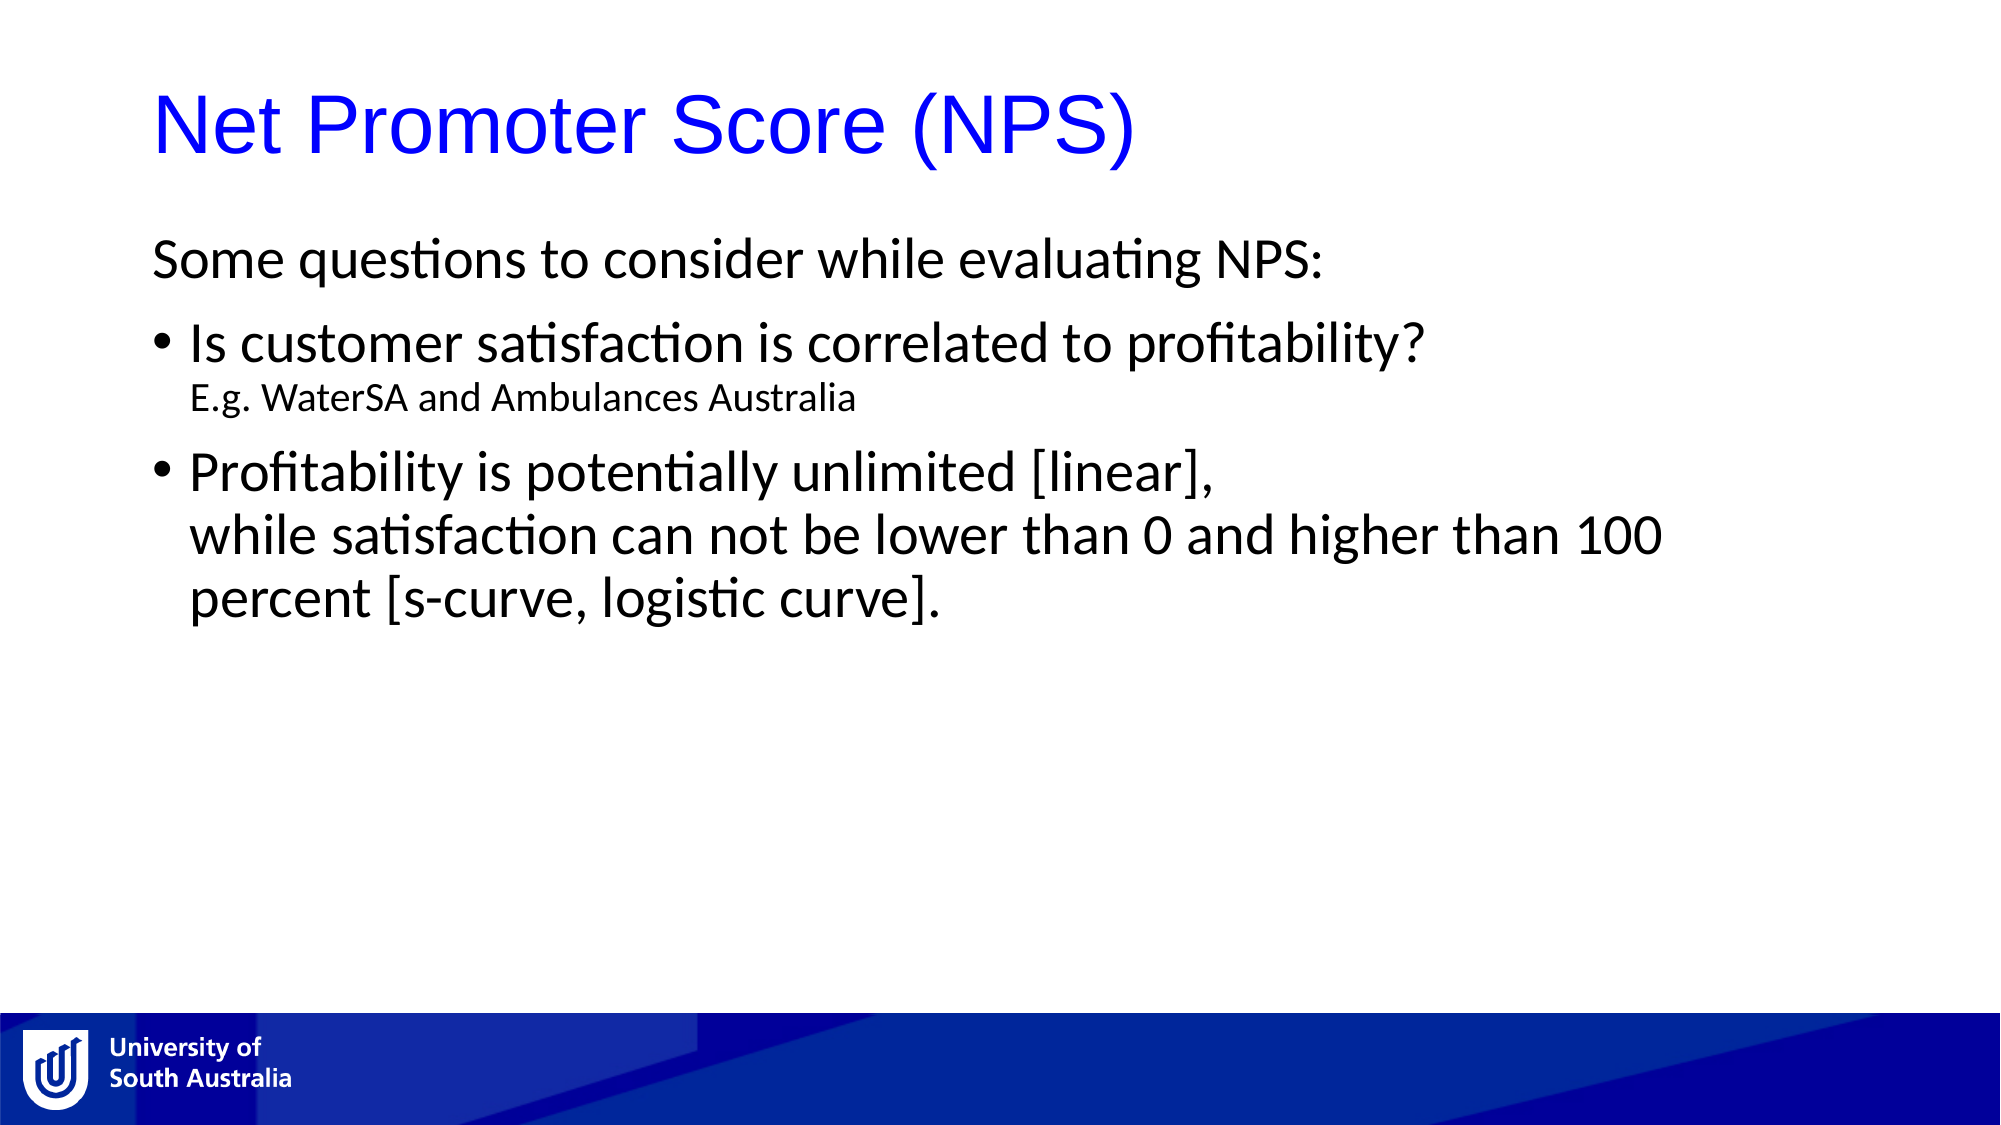

# Net Promoter Score (NPS)
Some questions to consider while evaluating NPS:
Is customer satisfaction is correlated to profitability?
E.g. WaterSA and Ambulances Australia
Profitability is potentially unlimited [linear],
while satisfaction can not be lower than 0 and higher than 100 percent [s-curve, logistic curve].